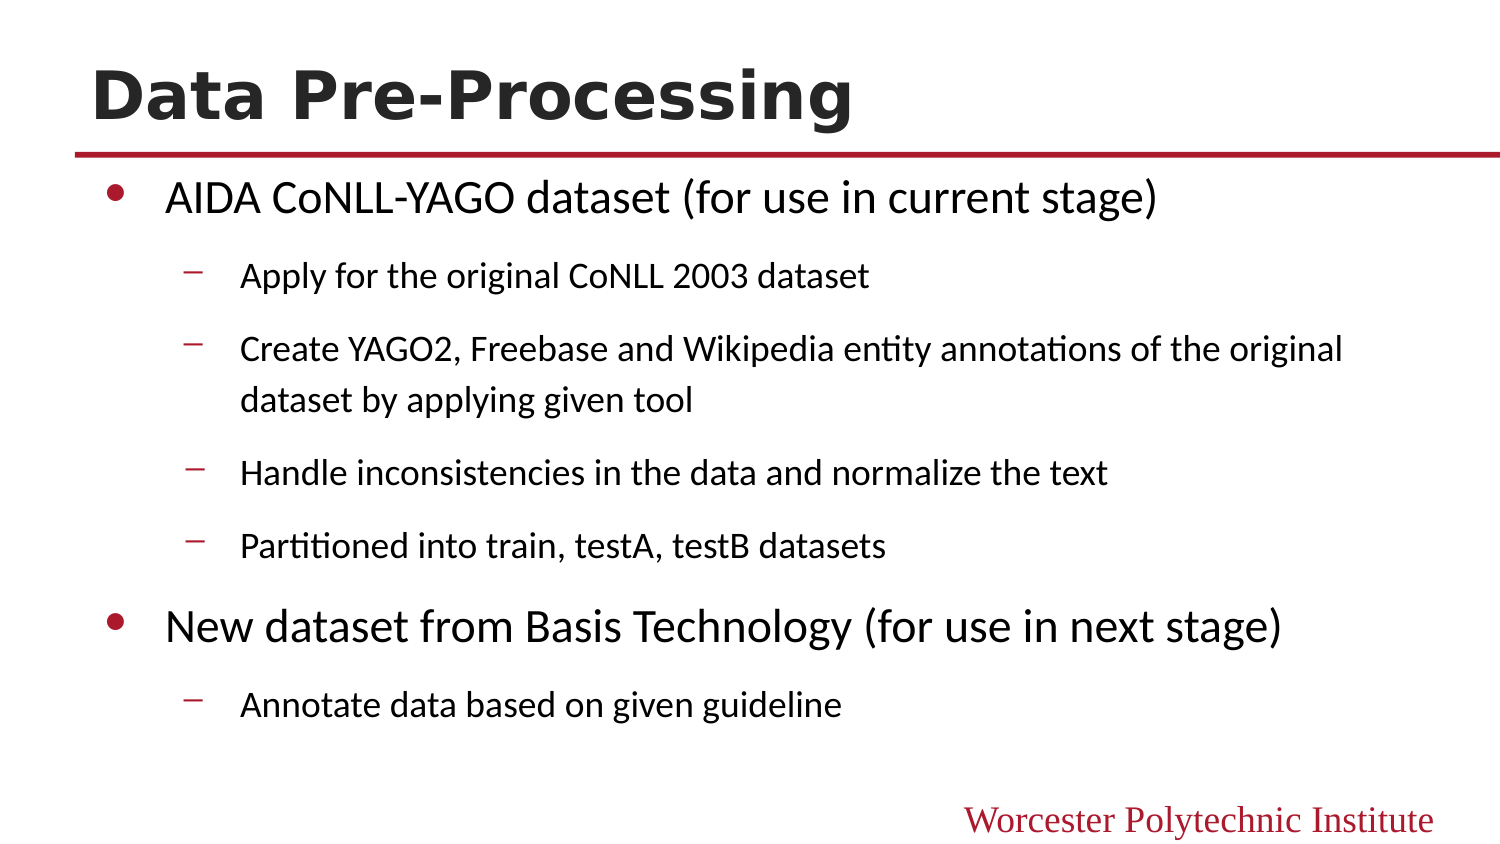

# Data Pre-Processing
AIDA CoNLL-YAGO dataset (for use in current stage)
Apply for the original CoNLL 2003 dataset
Create YAGO2, Freebase and Wikipedia entity annotations of the original dataset by applying given tool
Handle inconsistencies in the data and normalize the text
Partitioned into train, testA, testB datasets
New dataset from Basis Technology (for use in next stage)
Annotate data based on given guideline